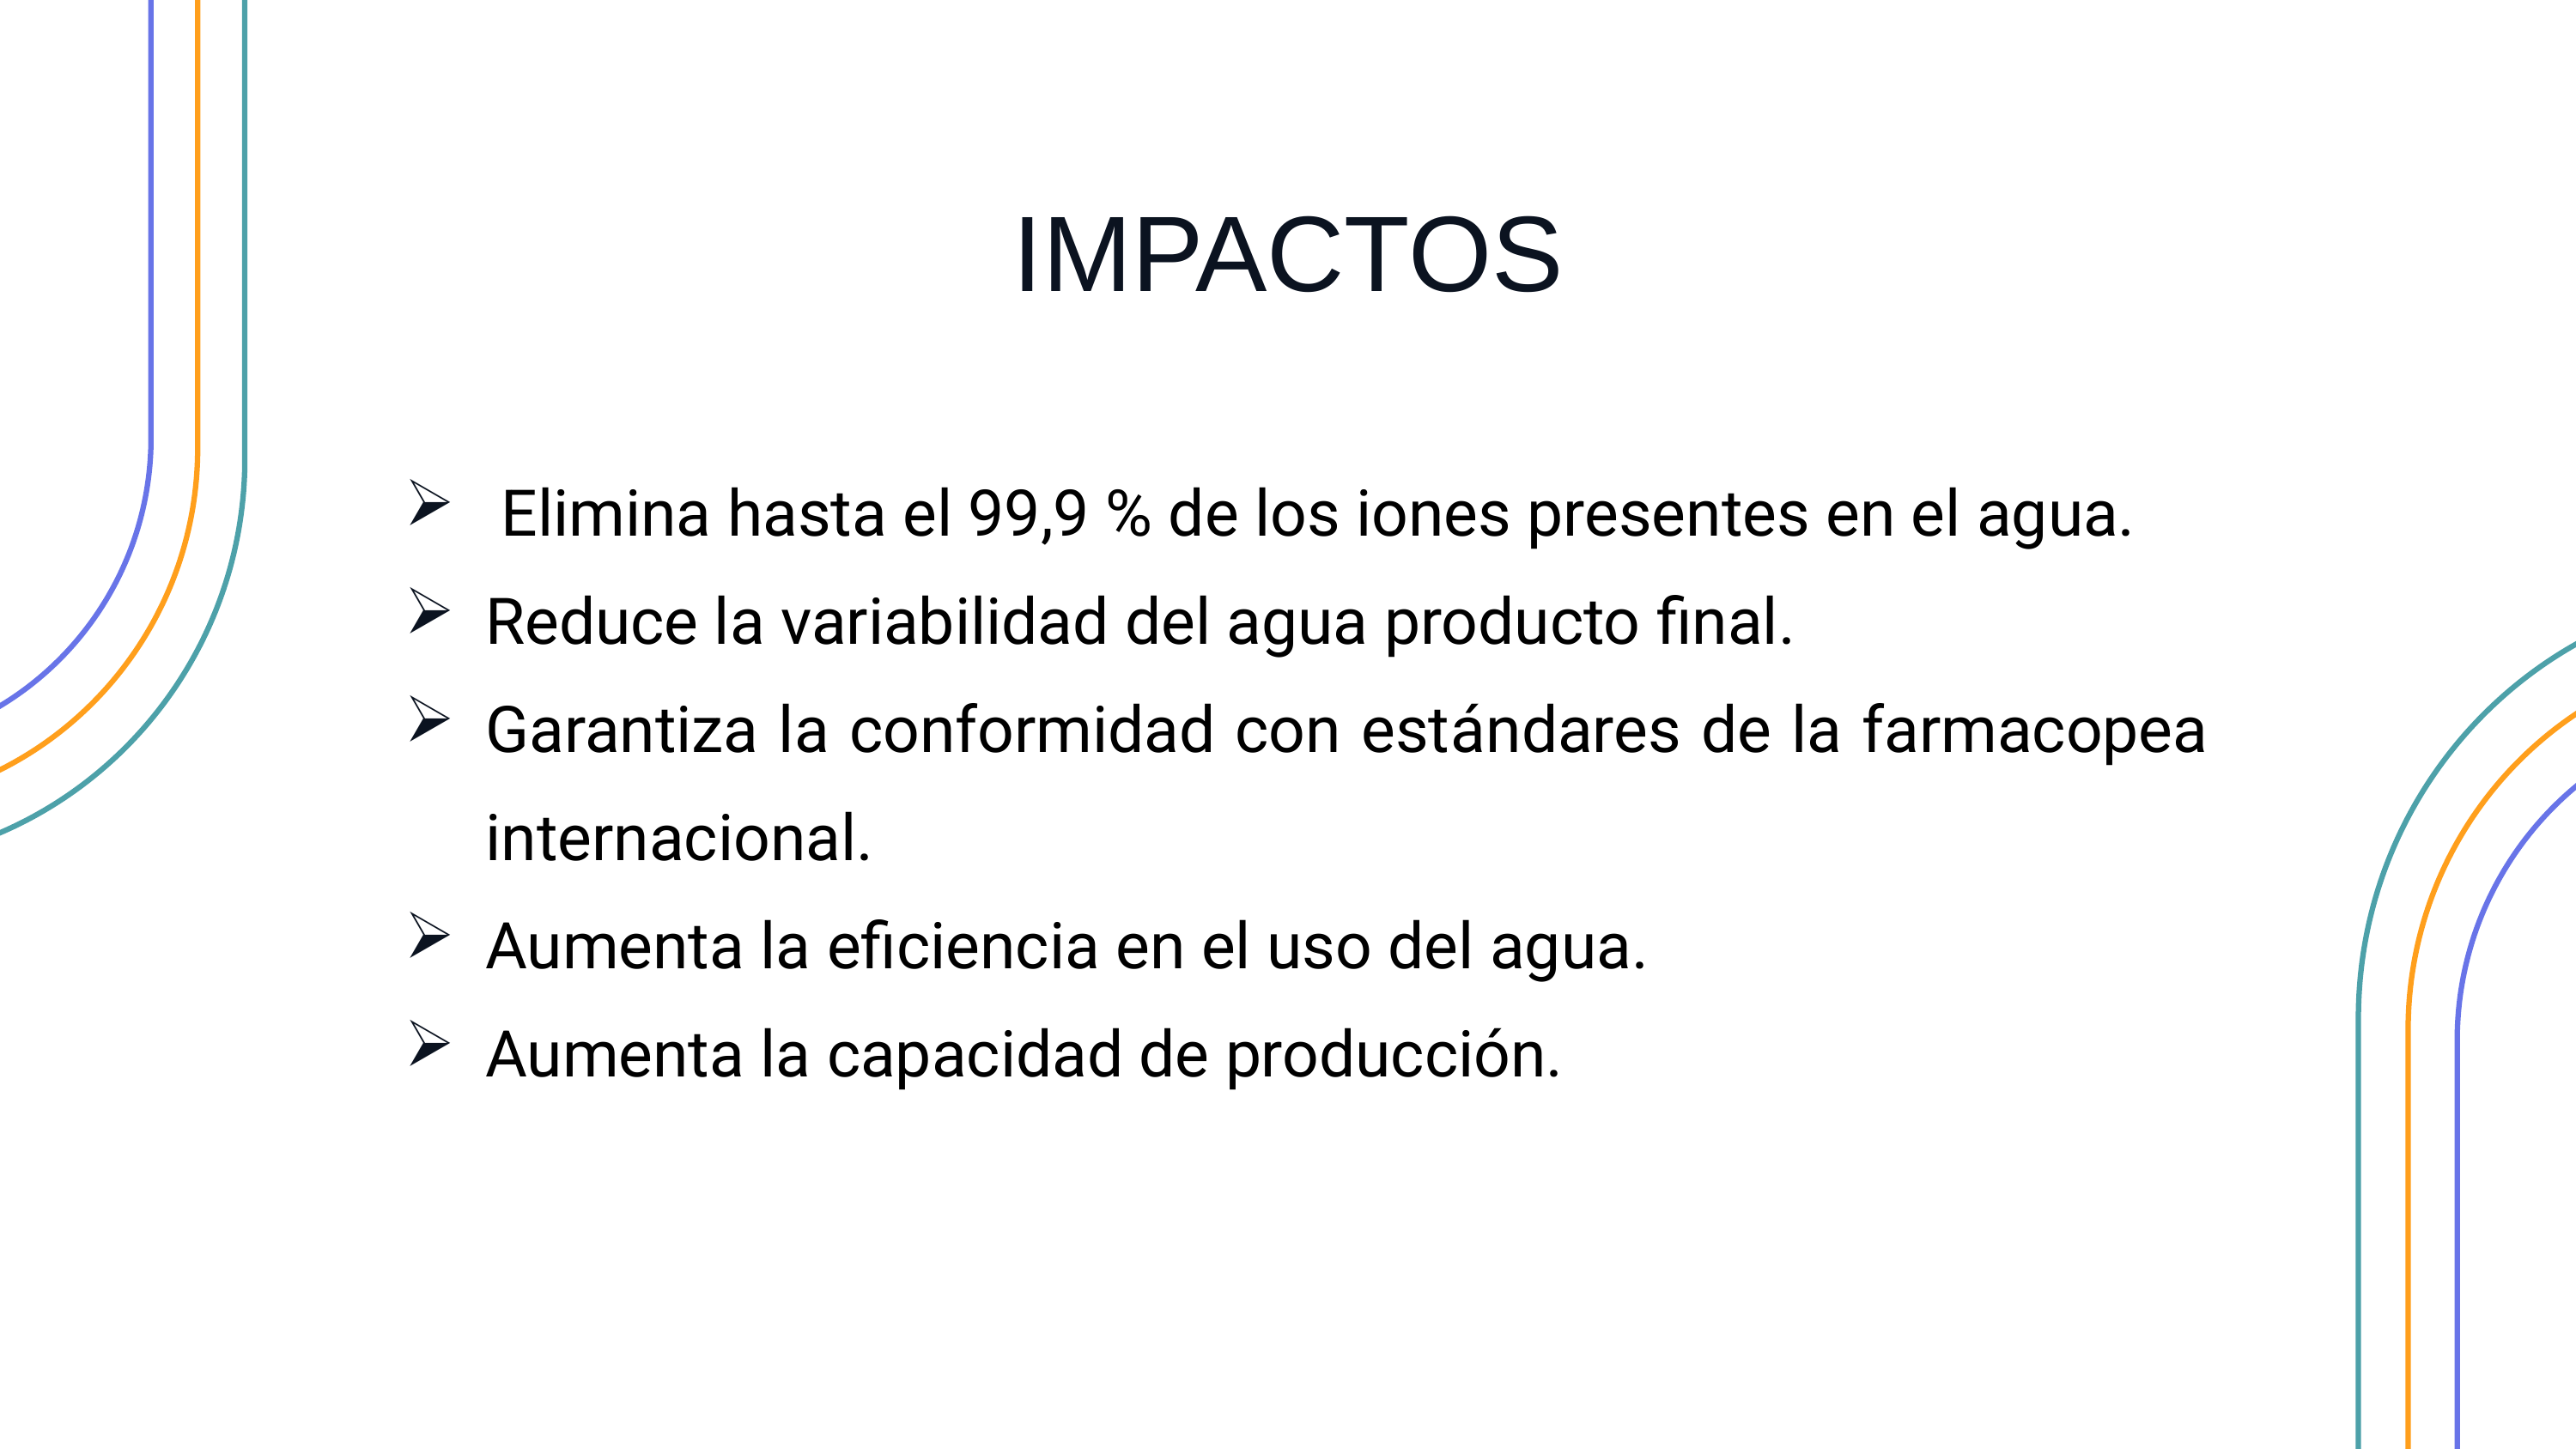

IMPACTOS
 Elimina hasta el 99,9 % de los iones presentes en el agua.
Reduce la variabilidad del agua producto final.
Garantiza la conformidad con estándares de la farmacopea internacional.
Aumenta la eficiencia en el uso del agua.
Aumenta la capacidad de producción.